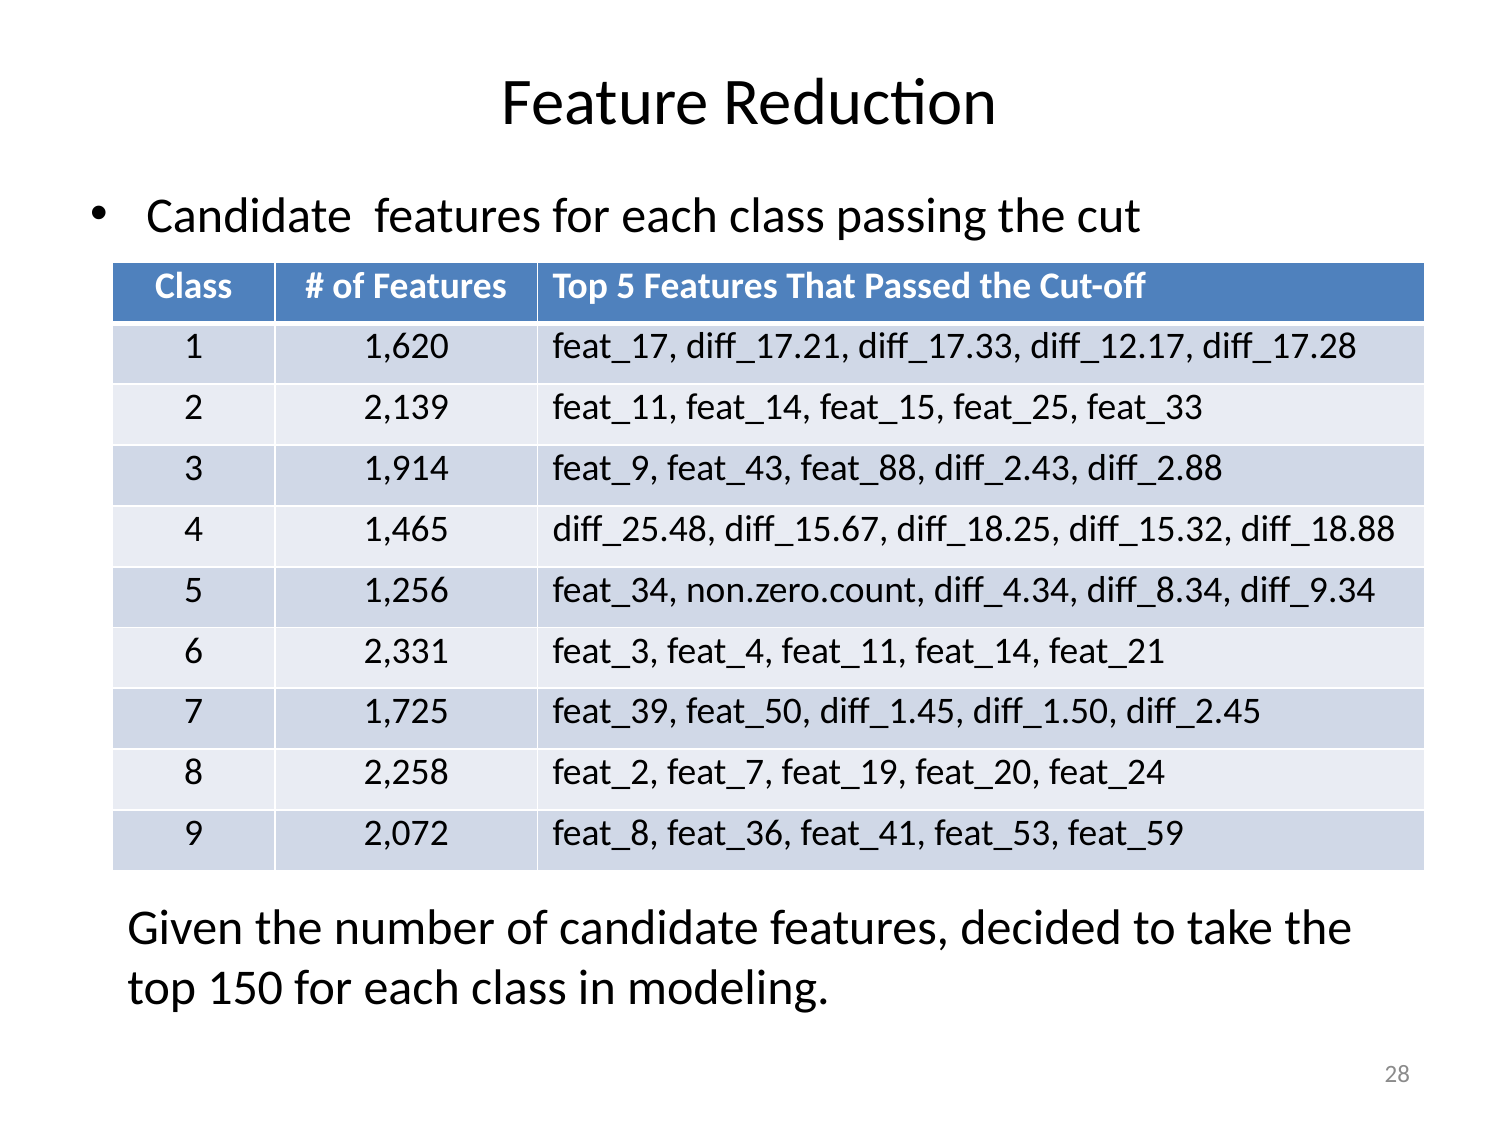

# Feature Reduction
Candidate  features for each class passing the cut

| Class | # of Features | Top 5 Features That Passed the Cut-off |
| --- | --- | --- |
| 1 | 1,620 | feat\_17, diff\_17.21, diff\_17.33, diff\_12.17, diff\_17.28 |
| 2 | 2,139 | feat\_11, feat\_14, feat\_15, feat\_25, feat\_33 |
| 3 | 1,914 | feat\_9, feat\_43, feat\_88, diff\_2.43, diff\_2.88 |
| 4 | 1,465 | diff\_25.48, diff\_15.67, diff\_18.25, diff\_15.32, diff\_18.88 |
| 5 | 1,256 | feat\_34, non.zero.count, diff\_4.34, diff\_8.34, diff\_9.34 |
| 6 | 2,331 | feat\_3, feat\_4, feat\_11, feat\_14, feat\_21 |
| 7 | 1,725 | feat\_39, feat\_50, diff\_1.45, diff\_1.50, diff\_2.45 |
| 8 | 2,258 | feat\_2, feat\_7, feat\_19, feat\_20, feat\_24 |
| 9 | 2,072 | feat\_8, feat\_36, feat\_41, feat\_53, feat\_59 |
Given the number of candidate features, decided to take the top 150 for each class in modeling.
28